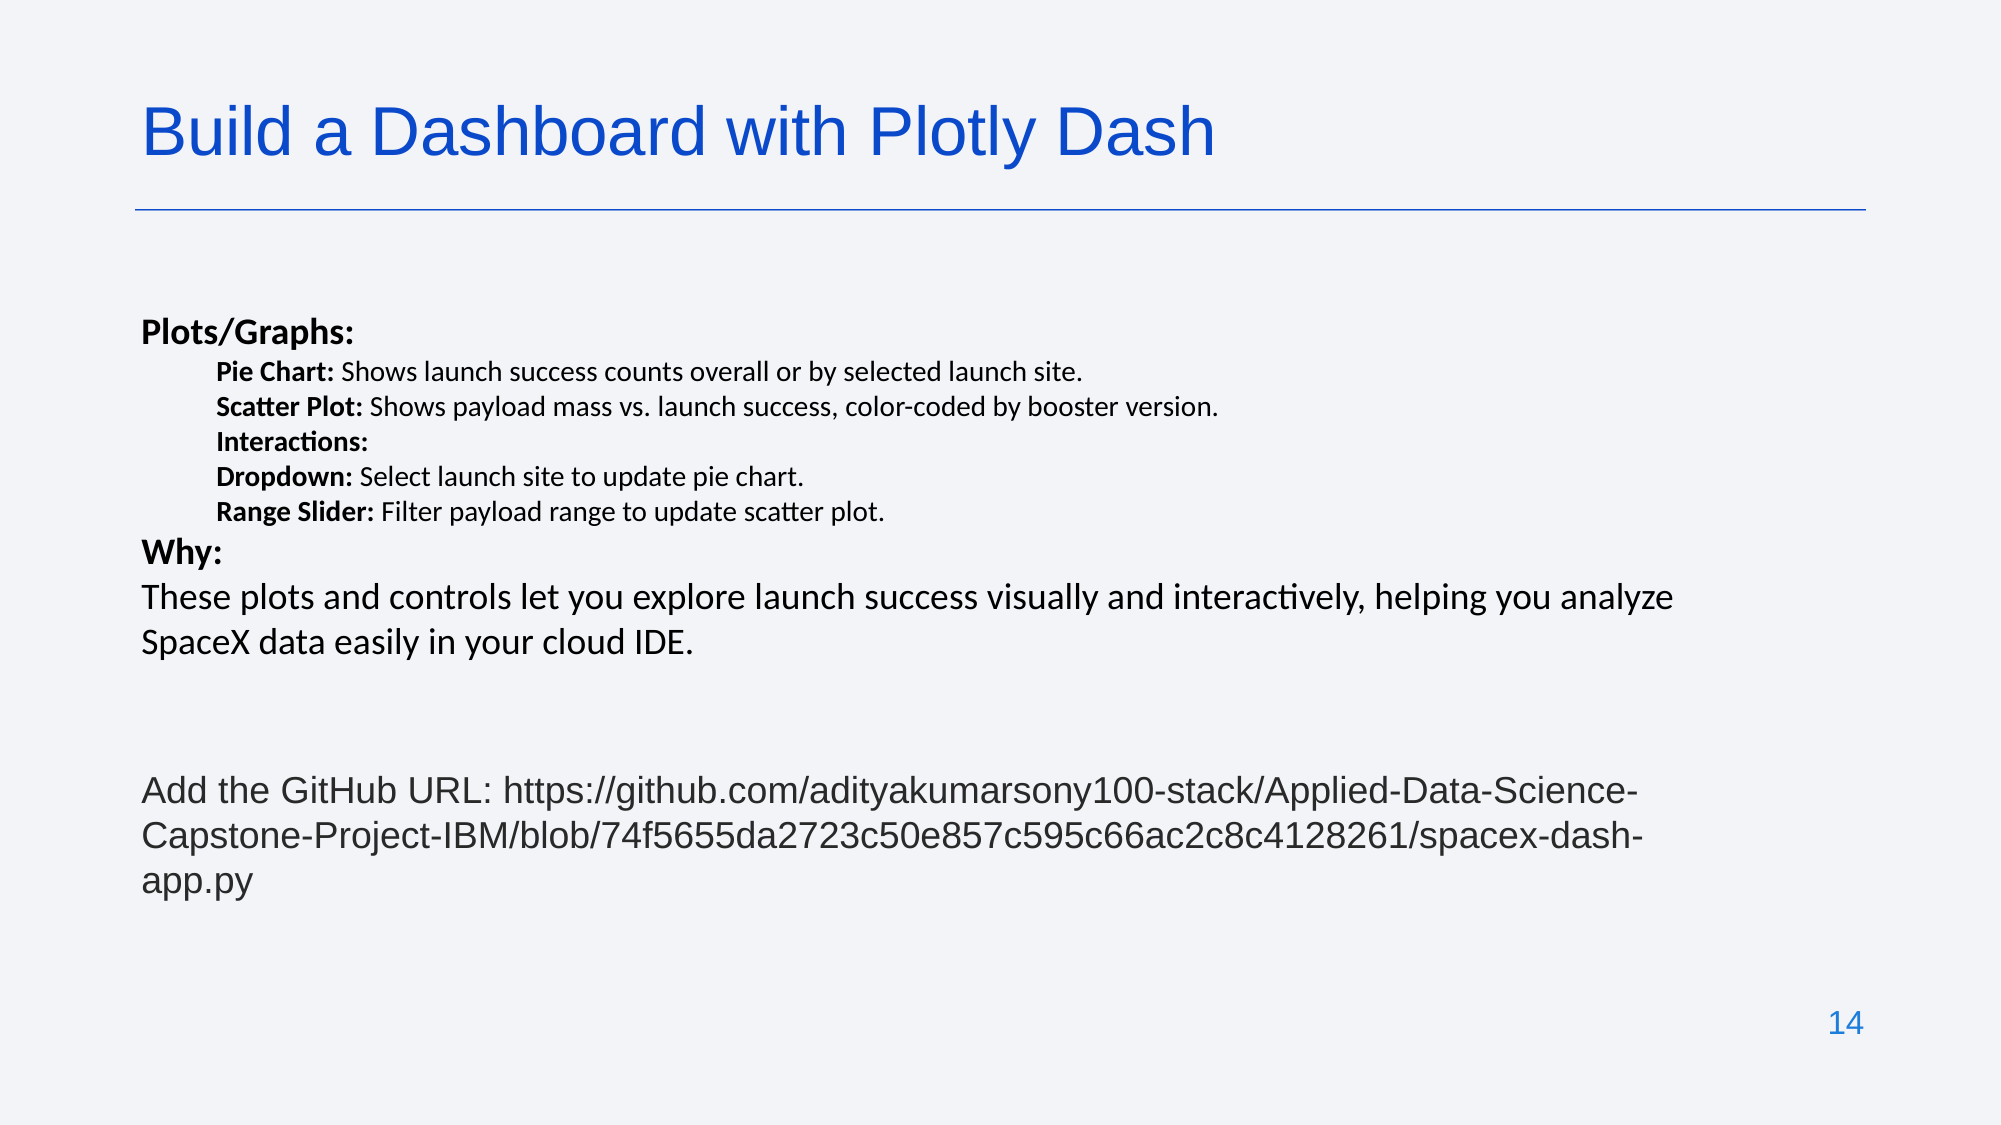

Build a Dashboard with Plotly Dash
Plots/Graphs:
Pie Chart: Shows launch success counts overall or by selected launch site.
Scatter Plot: Shows payload mass vs. launch success, color-coded by booster version.
Interactions:
Dropdown: Select launch site to update pie chart.
Range Slider: Filter payload range to update scatter plot.
Why:
These plots and controls let you explore launch success visually and interactively, helping you analyze SpaceX data easily in your cloud IDE.

Add the GitHub URL: https://github.com/adityakumarsony100-stack/Applied-Data-Science-Capstone-Project-IBM/blob/74f5655da2723c50e857c595c66ac2c8c4128261/spacex-dash-app.py
14